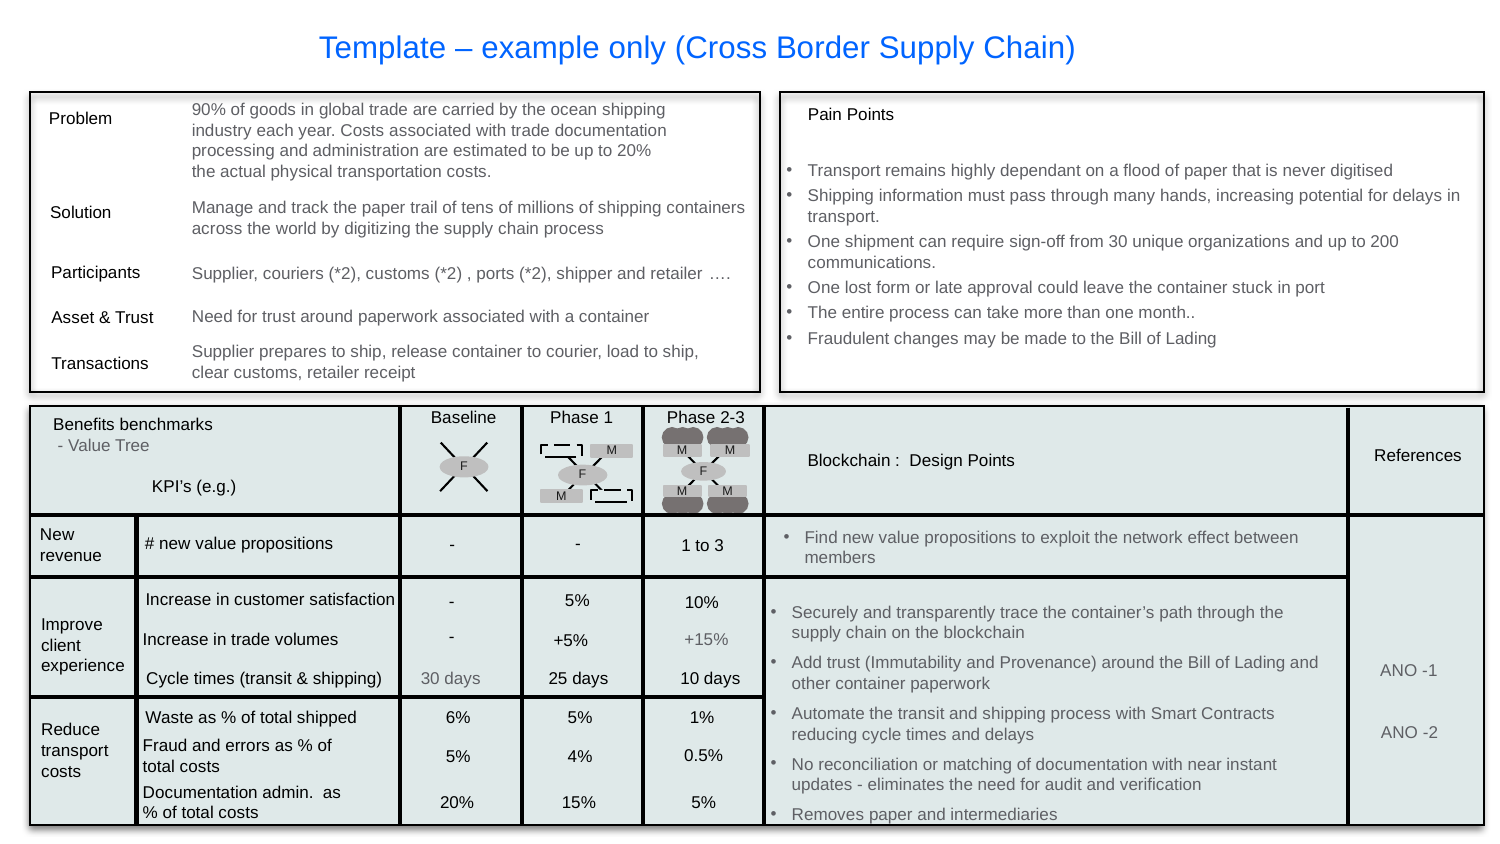

# Template – example only (Cross Border Supply Chain)

90% of goods in global trade are carried by the ocean shipping
industry each year. Costs associated with trade documentation
processing and administration are estimated to be up to 20%
the actual physical transportation costs.
Pain Points
Problem
Transport remains highly dependant on a flood of paper that is never digitised
Shipping information must pass through many hands, increasing potential for delays in transport.
One shipment can require sign-off from 30 unique organizations and up to 200 communications.
One lost form or late approval could leave the container stuck in port
The entire process can take more than one month..
Fraudulent changes may be made to the Bill of Lading
Manage and track the paper trail of tens of millions of shipping containers across the world by digitizing the supply chain process
Solution
Participants
Supplier, couriers (*2), customs (*2) , ports (*2), shipper and retailer ….
Need for trust around paperwork associated with a container
Asset & Trust
Supplier prepares to ship, release container to courier, load to ship,  clear customs, retailer receipt
Transactions
Baseline
Phase 1
Phase 2-3

Benefits benchmarks
 - Value Tree

M
M
F
M
M

M
F
M

F
KPI’s (e.g.)
References
Blockchain :  Design Points
Find new value propositions to exploit the network effect between members
New
revenue
# new value propositions
-
-
1 to 3
Increase in customer satisfaction
5%
-
10%
Securely and transparently trace the container’s path through the supply chain on the blockchain
Add trust (Immutability and Provenance) around the Bill of Lading and other container paperwork
Automate the transit and shipping process with Smart Contracts reducing cycle times and delays
No reconciliation or matching of documentation with near instant updates - eliminates the need for audit and verification
Removes paper and intermediaries
Improve
client
experience
-
+15%
Increase in trade volumes
+5%
ANO -1
Cycle times (transit & shipping)
30 days
25 days
10 days
Waste as % of total shipped
6%
5%
1%
ANO -2
Reduce
transport
costs
Fraud and errors as % of total costs
0.5%
5%
4%
Documentation admin.  as % of total costs
20%
15%
5%